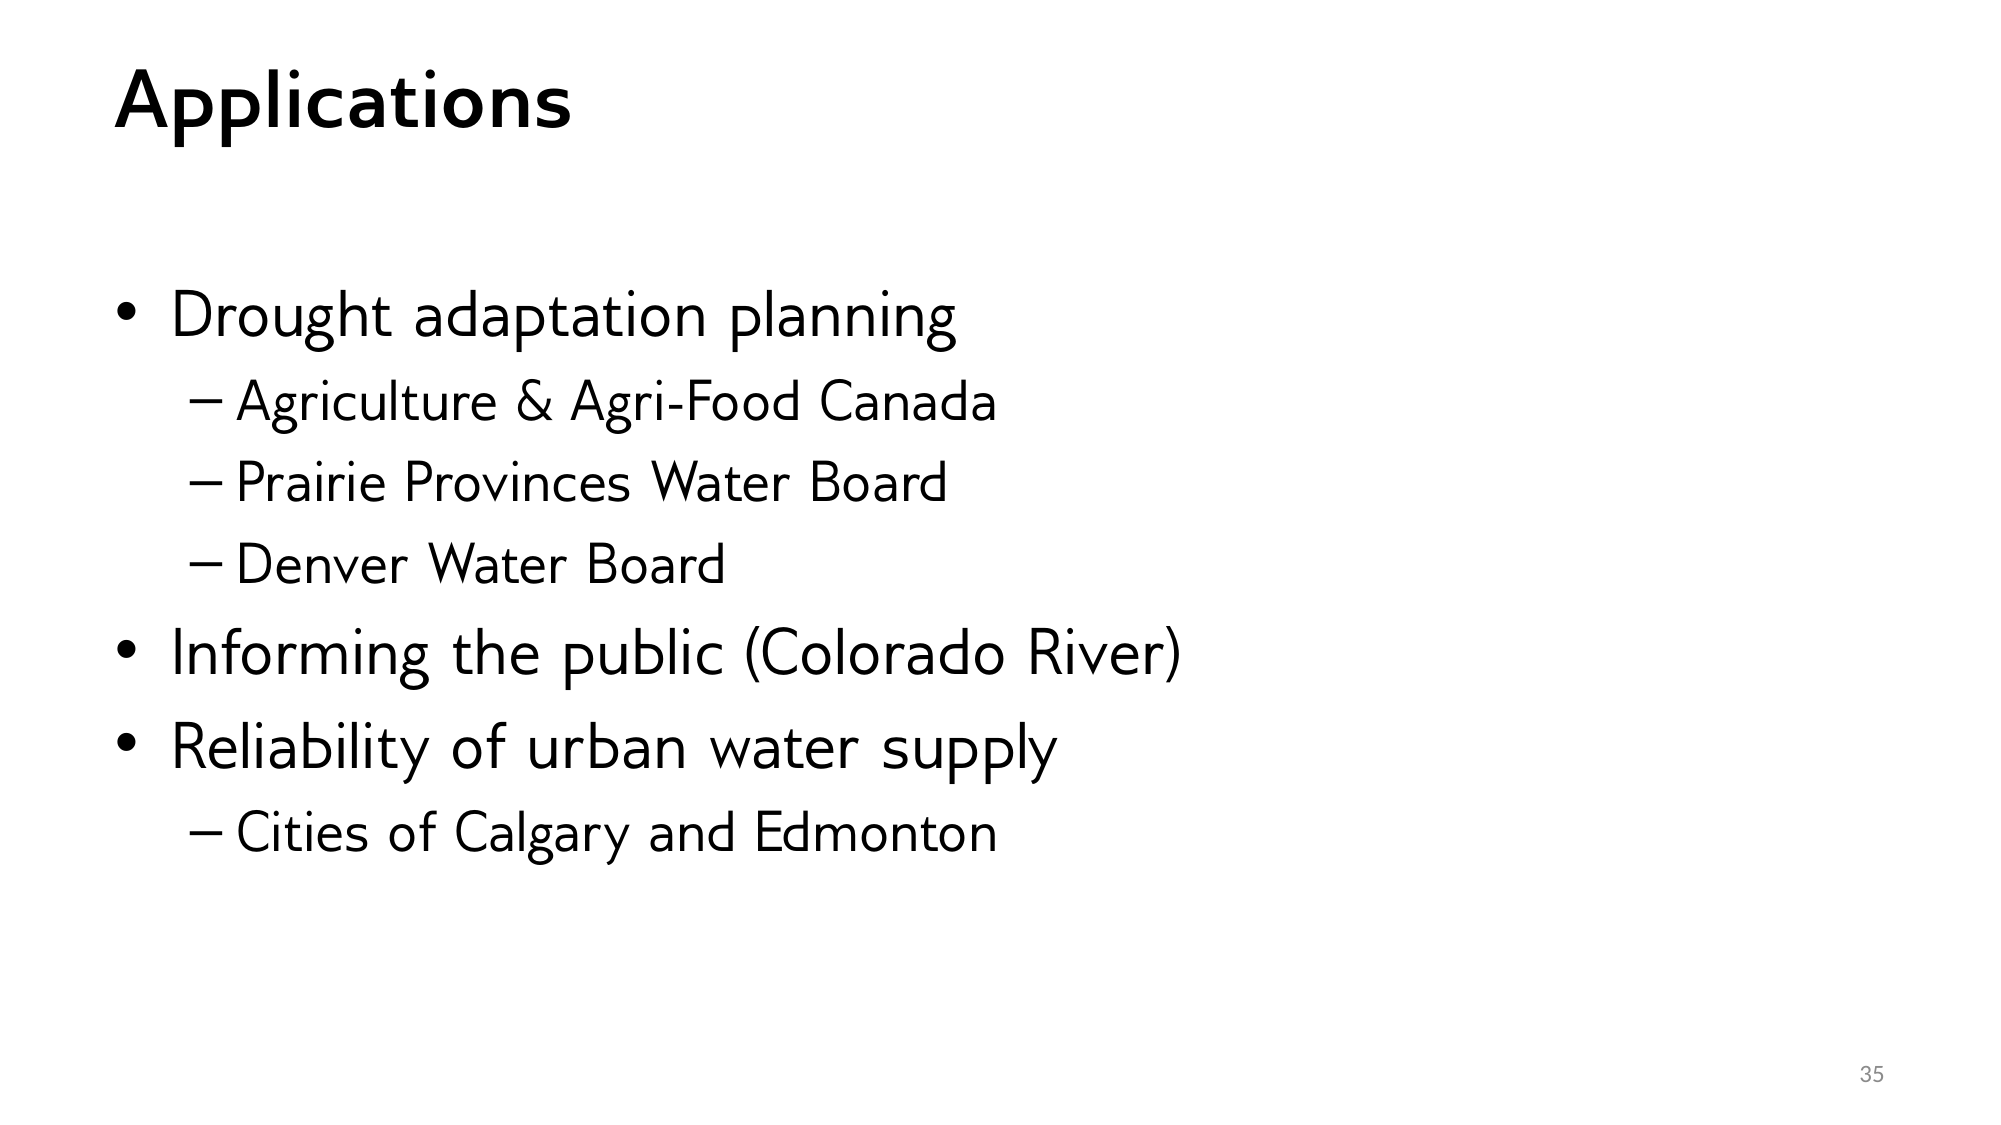

# Applications
Drought adaptation planning
Agriculture & Agri-Food Canada
Prairie Provinces Water Board
Denver Water Board
Informing the public (Colorado River)
Reliability of urban water supply
Cities of Calgary and Edmonton
35